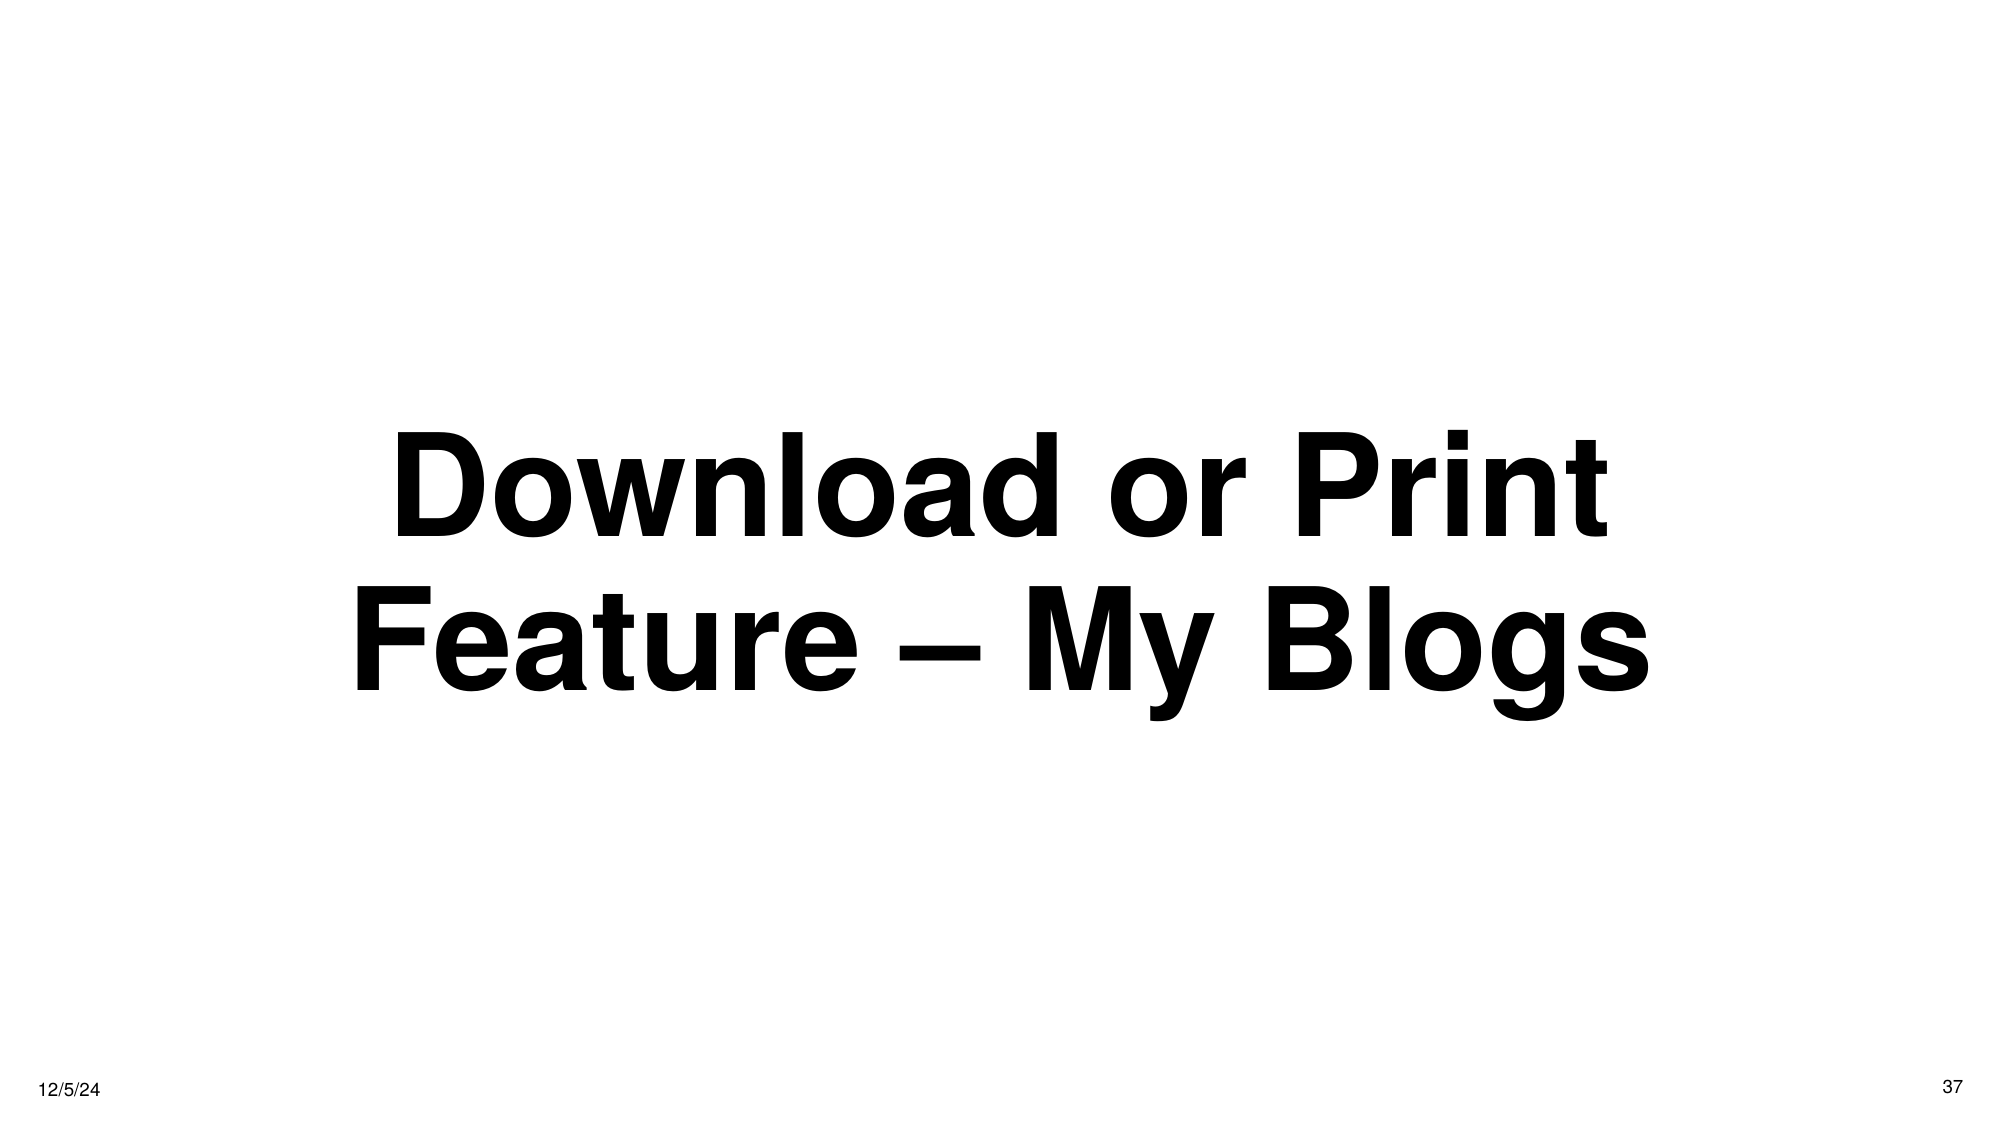

# Download or Print Feature – My Blogs

12/5/24

37